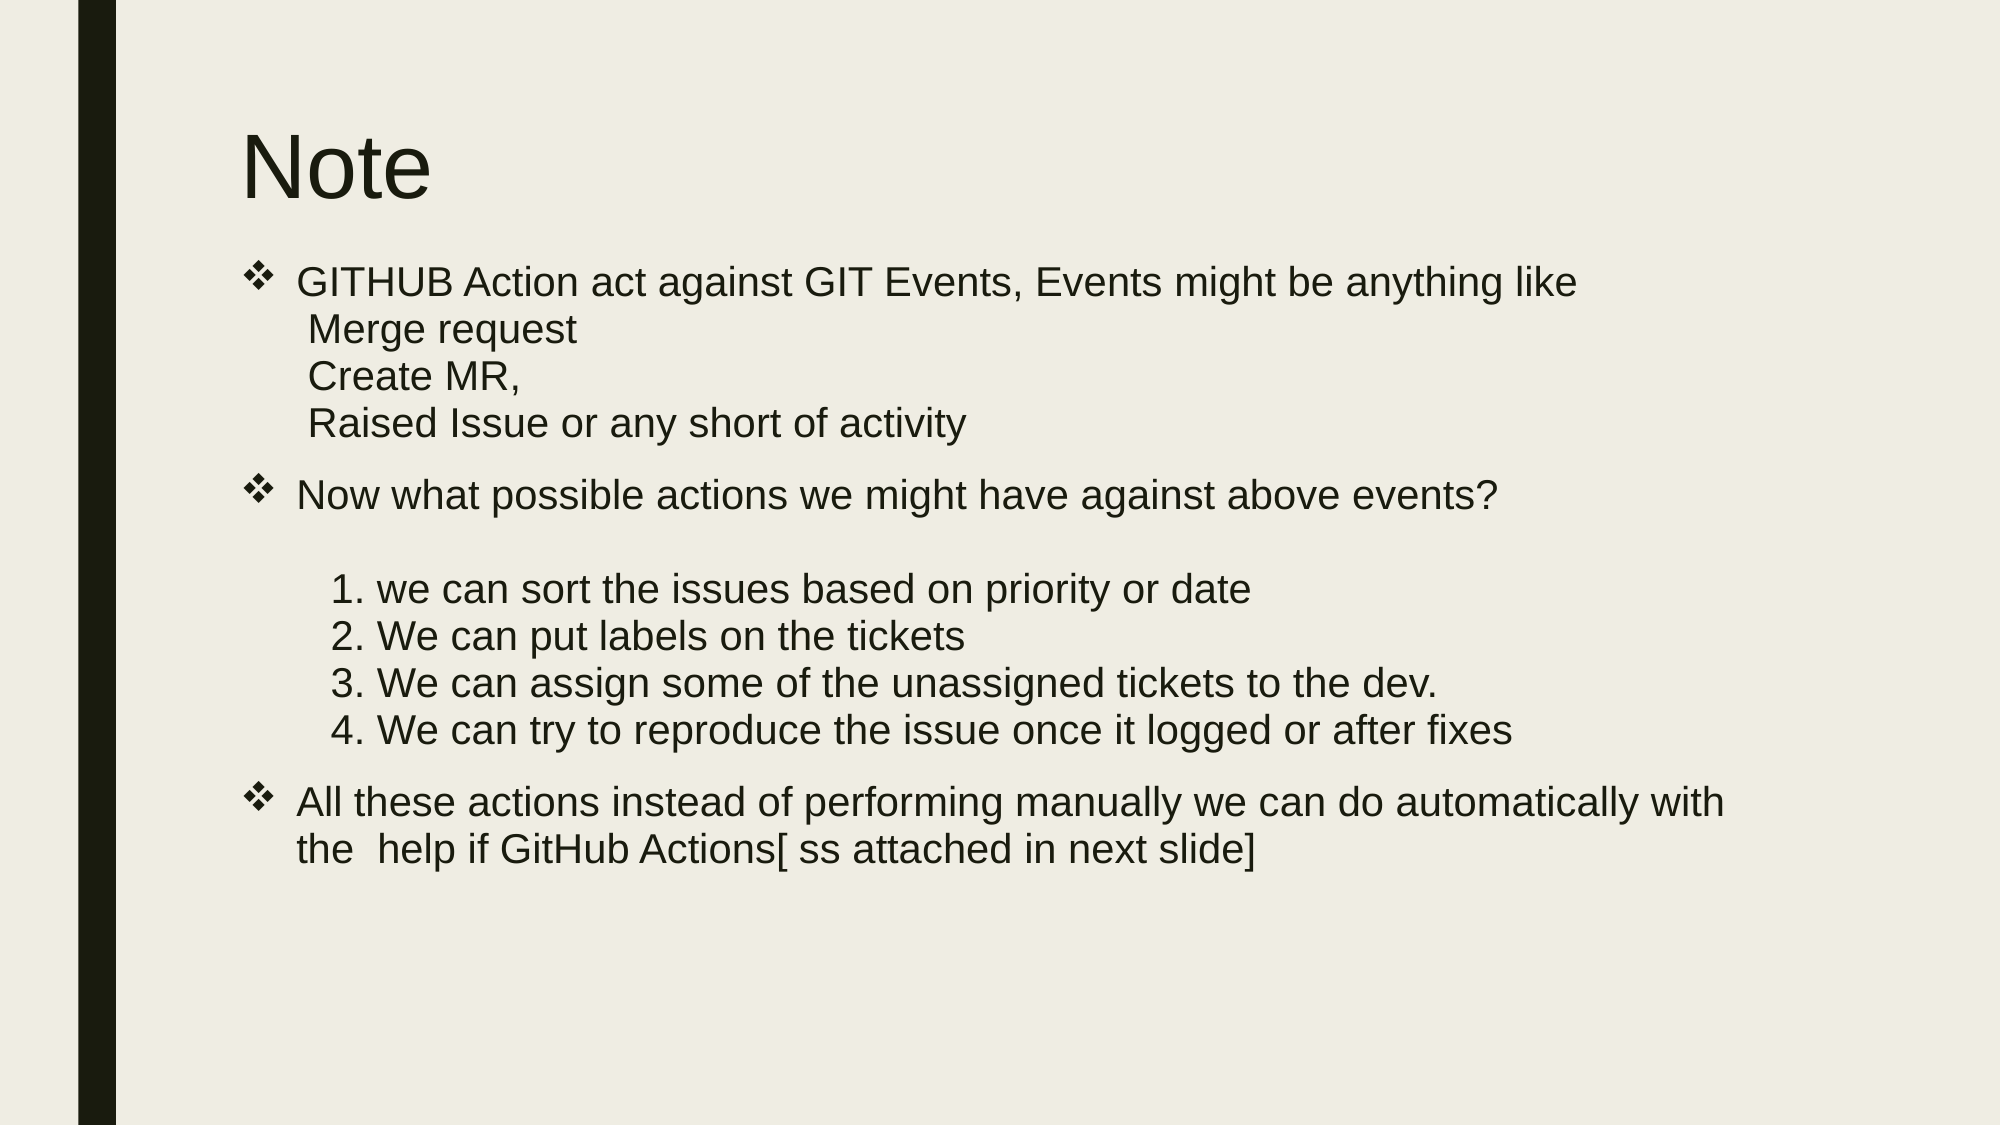

# Note
GITHUB Action act against GIT Events, Events might be anything like
 Merge request
 Create MR,
 Raised Issue or any short of activity
Now what possible actions we might have against above events?
   1. we can sort the issues based on priority or date
   2. We can put labels on the tickets
   3. We can assign some of the unassigned tickets to the dev.
   4. We can try to reproduce the issue once it logged or after fixes
All these actions instead of performing manually we can do automatically with the  help if GitHub Actions[ ss attached in next slide]